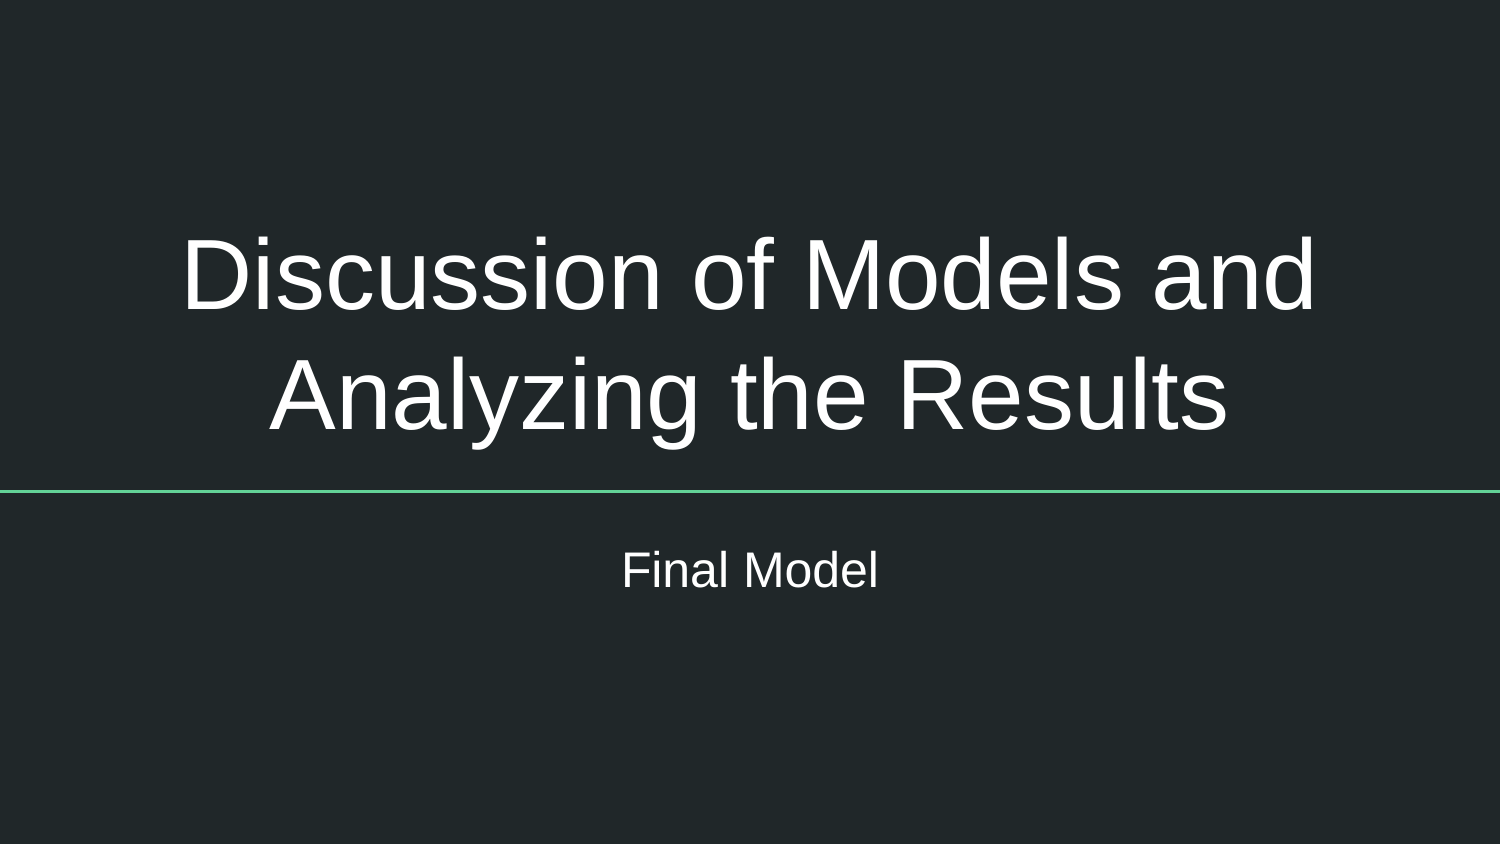

# Discussion of Models and Analyzing the Results

Final Model